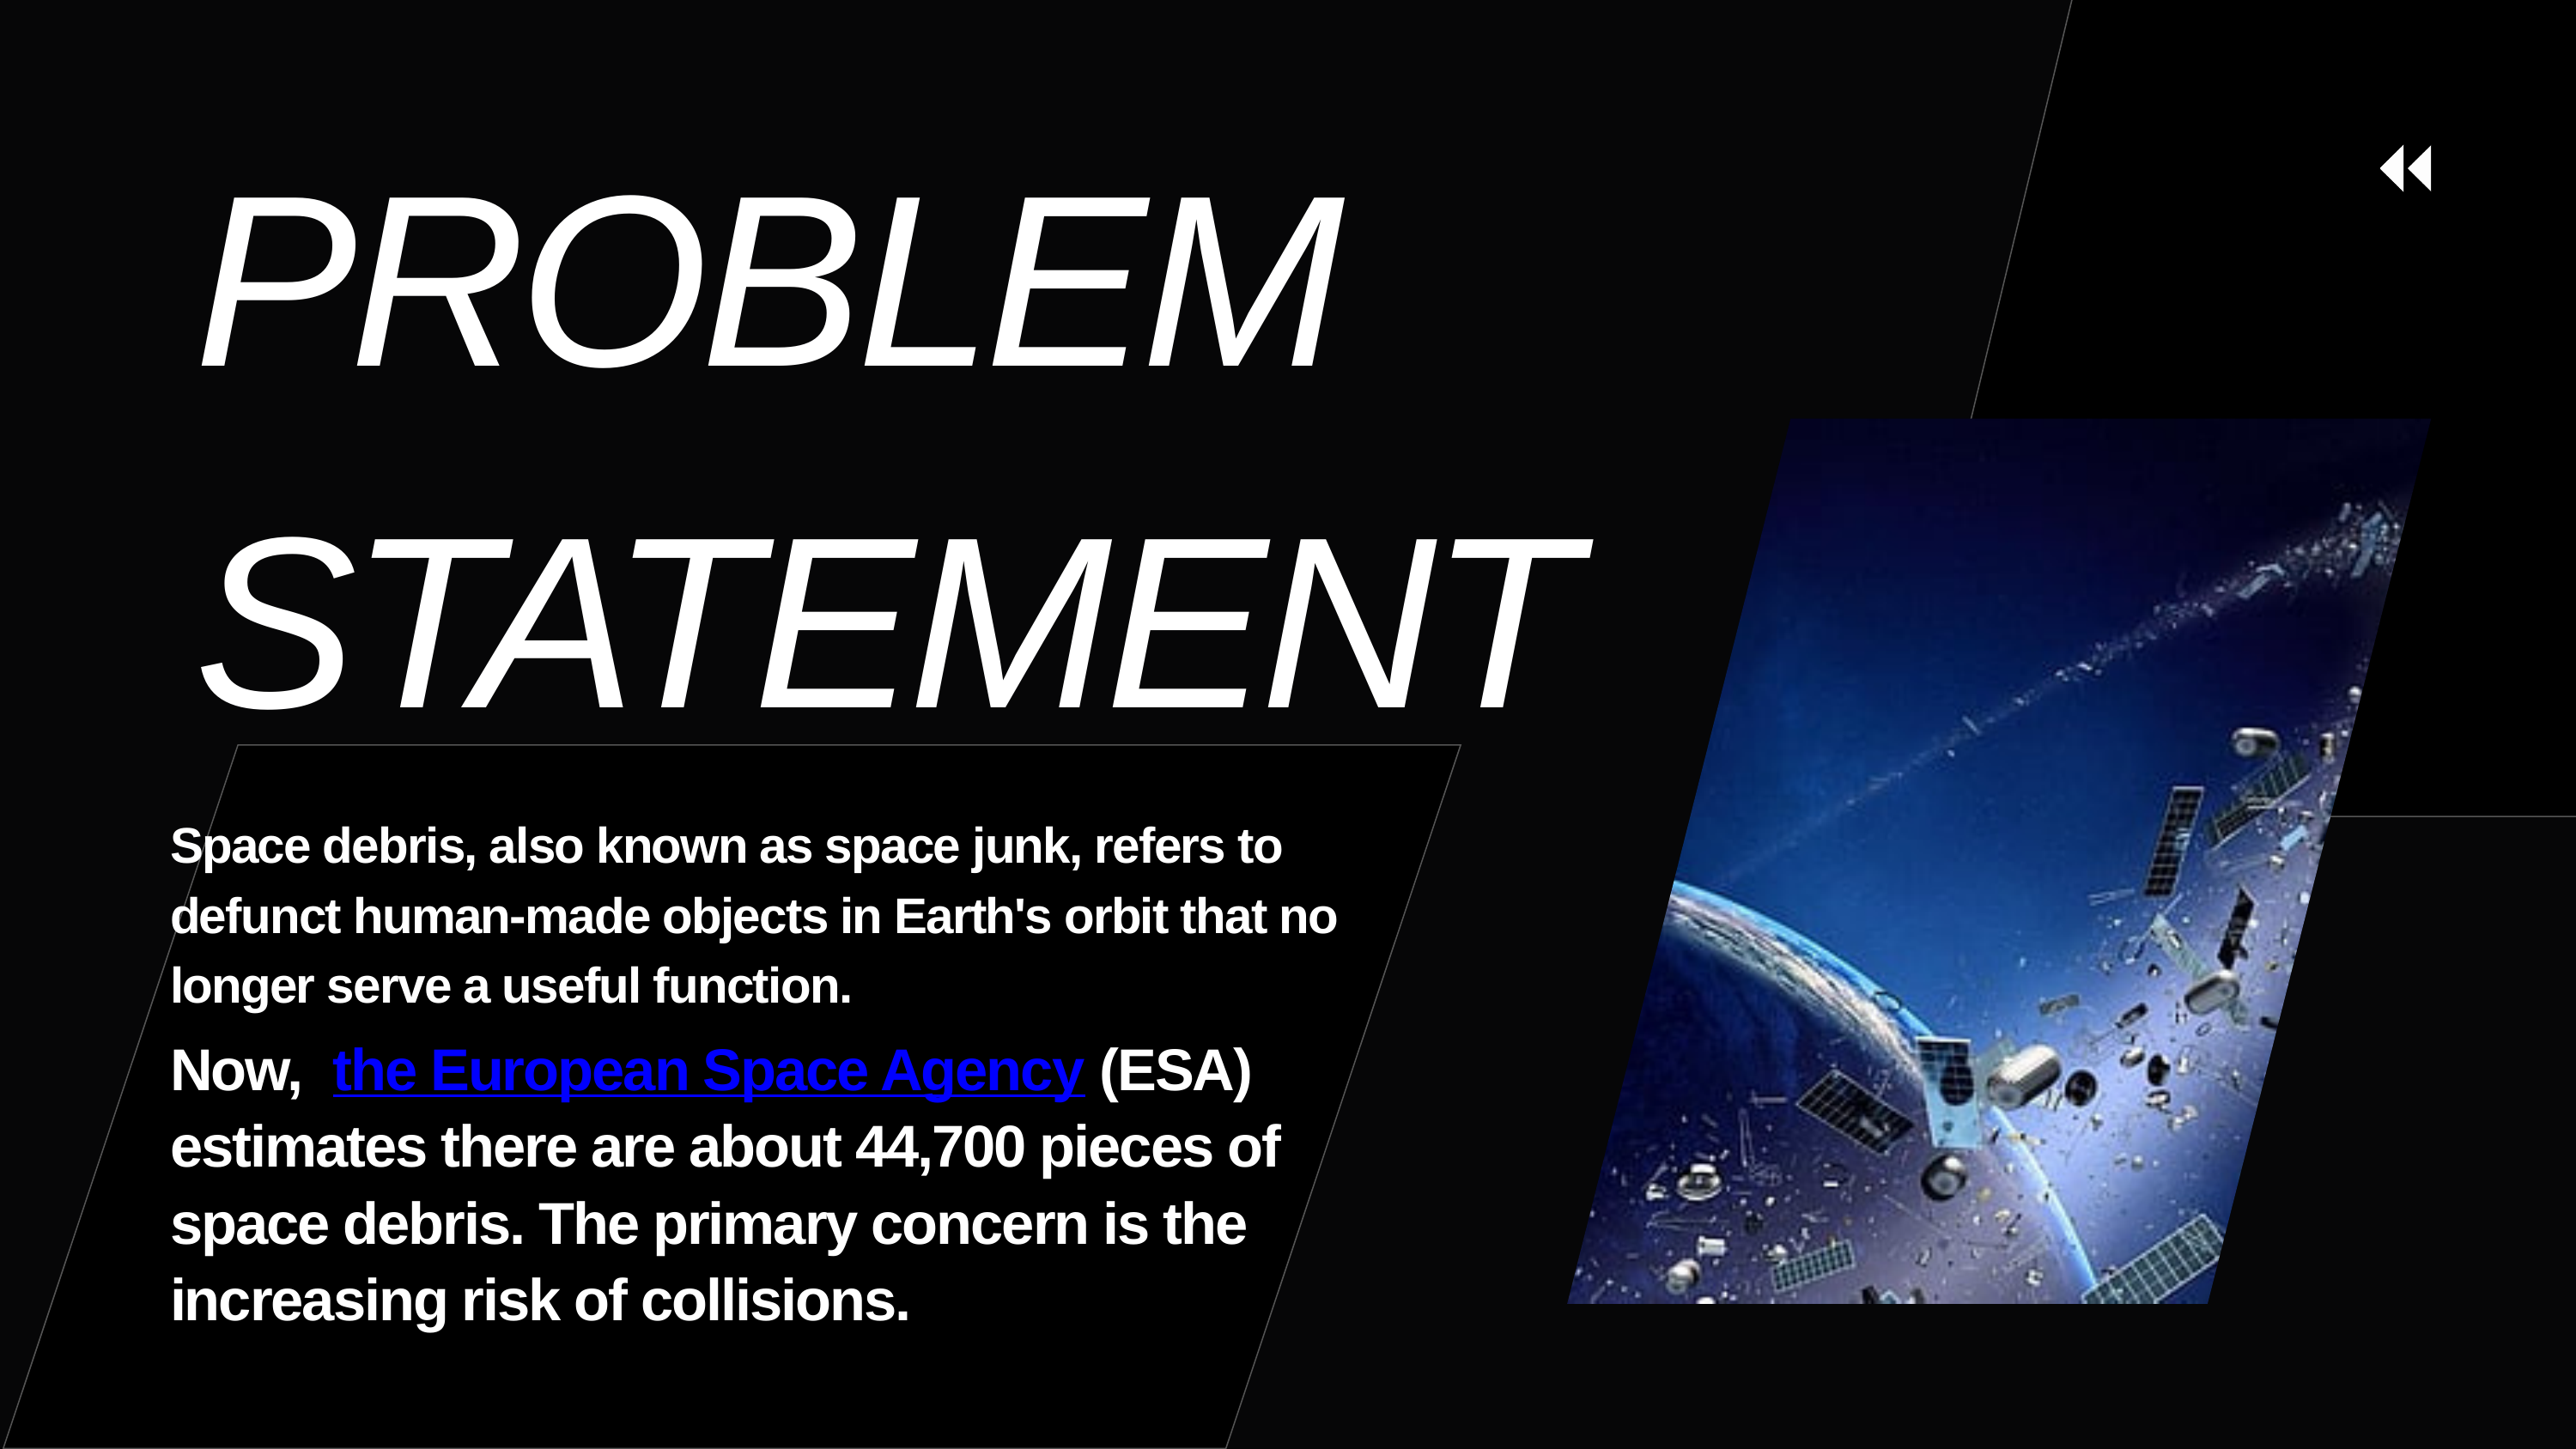

PROBLEM STATEMENT

Space debris, also known as space junk, refers to defunct human-made objects in Earth's orbit that no longer serve a useful function.
Now,  the European Space Agency (ESA) estimates there are about 44,700 pieces of space debris. The primary concern is the increasing risk of collisions.